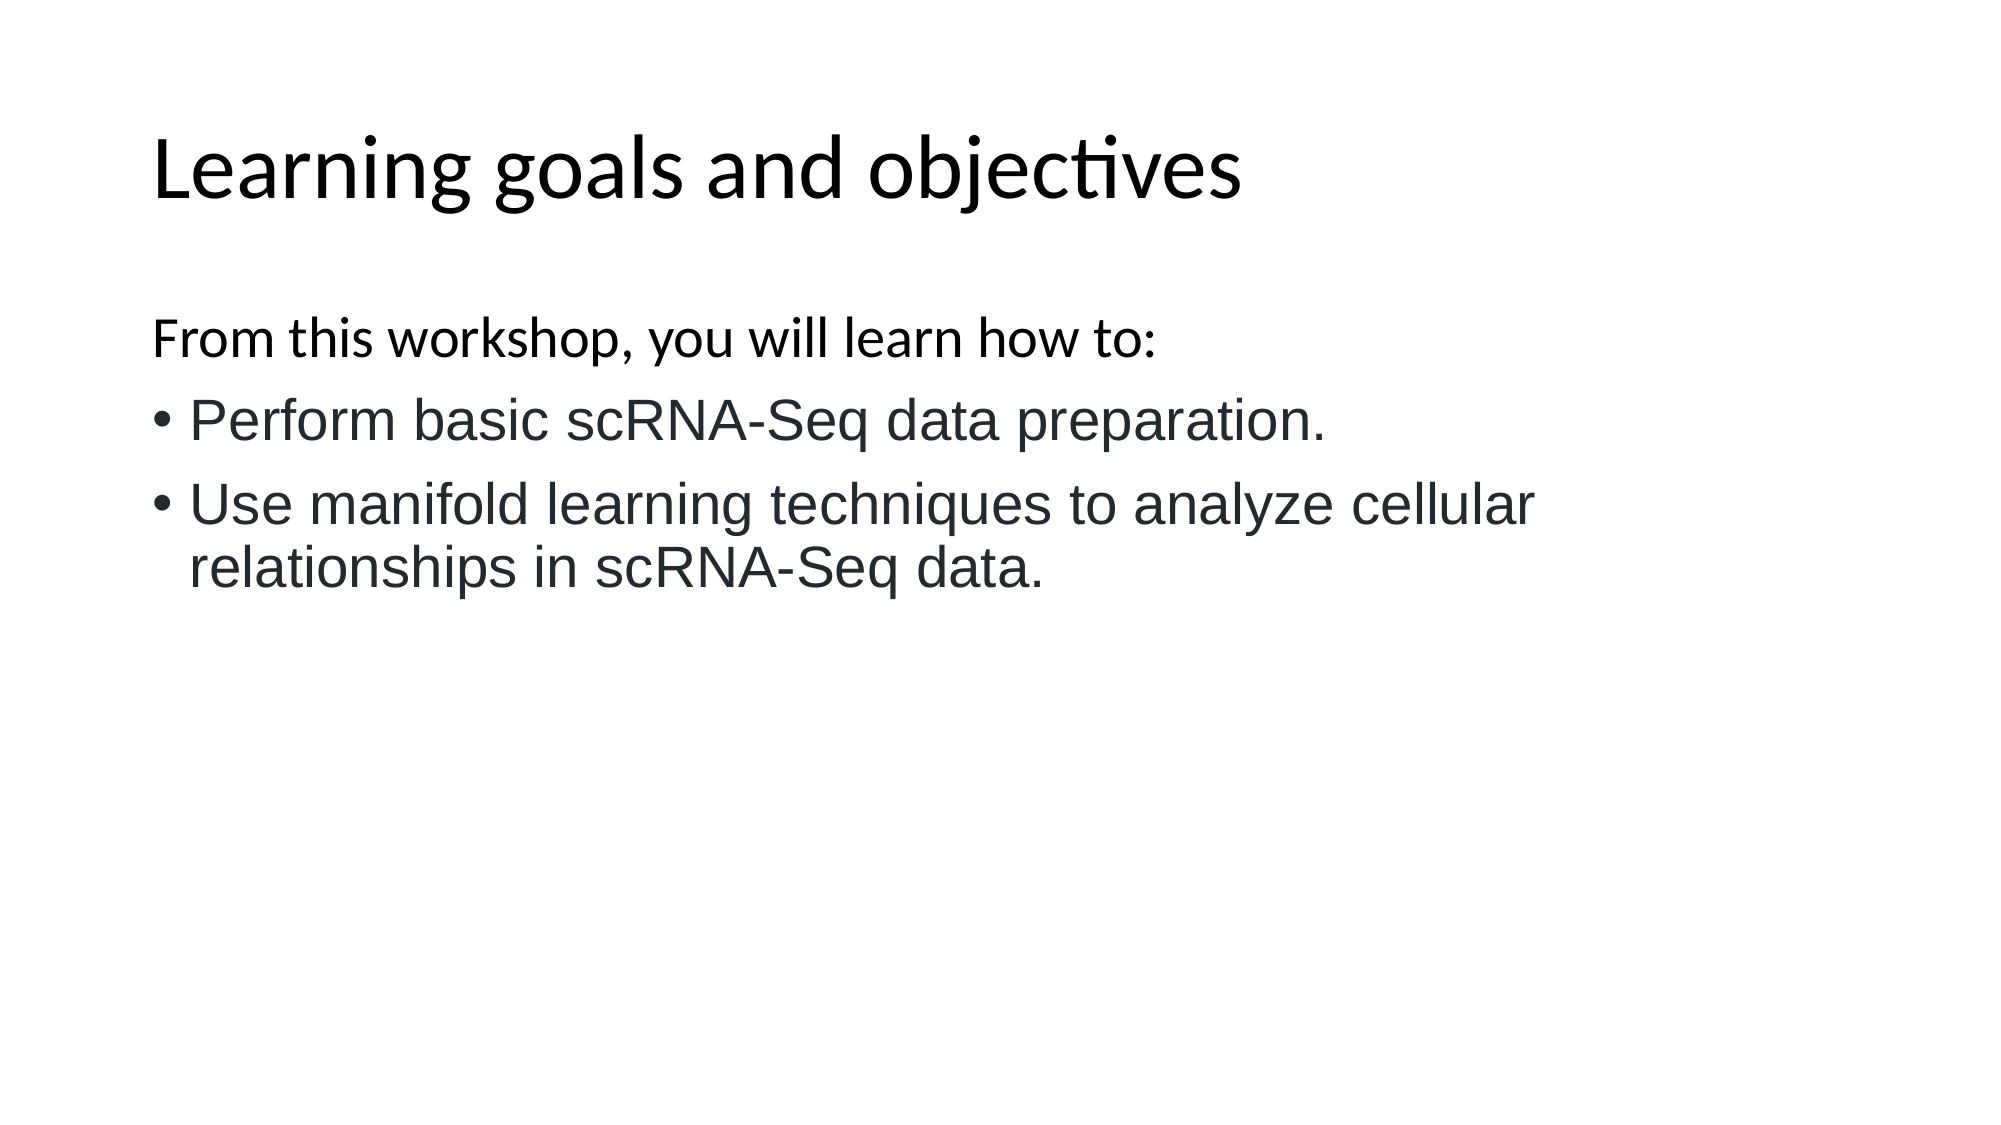

# Learning goals and objectives
From this workshop, you will learn how to:
Perform basic scRNA-Seq data preparation.
Use manifold learning techniques to analyze cellular relationships in scRNA-Seq data.